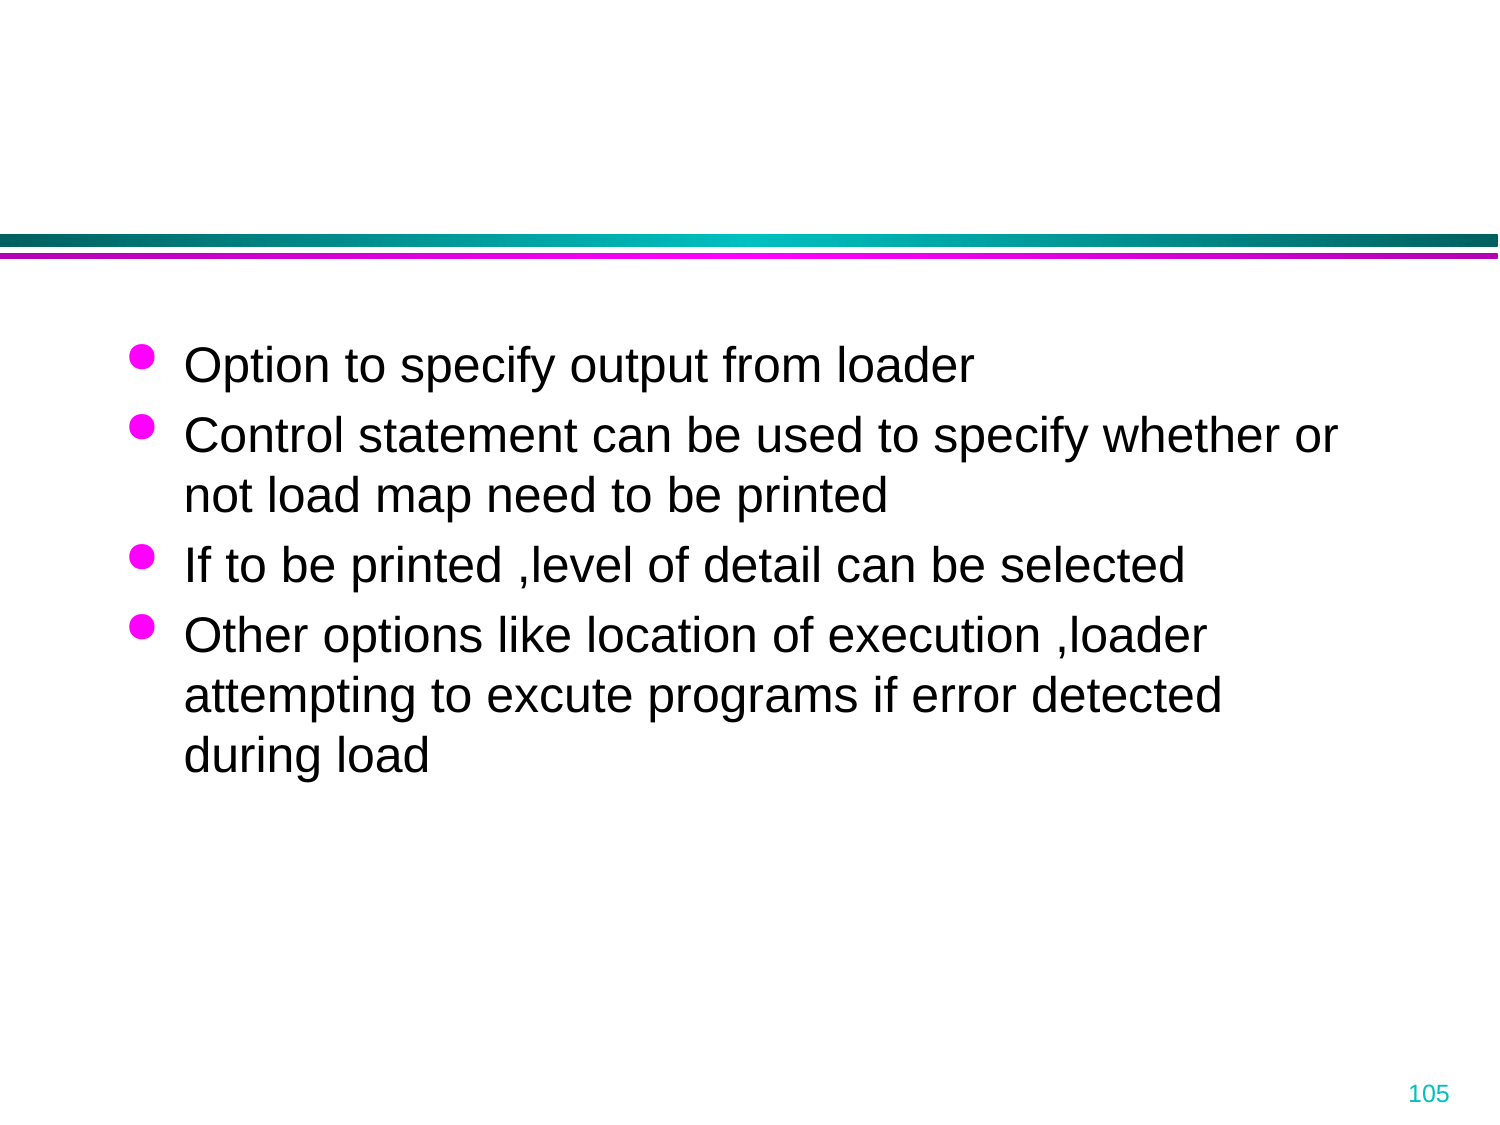

Option to specify output from loader
Control statement can be used to specify whether or not load map need to be printed
If to be printed ,level of detail can be selected
Other options like location of execution ,loader attempting to excute programs if error detected during load